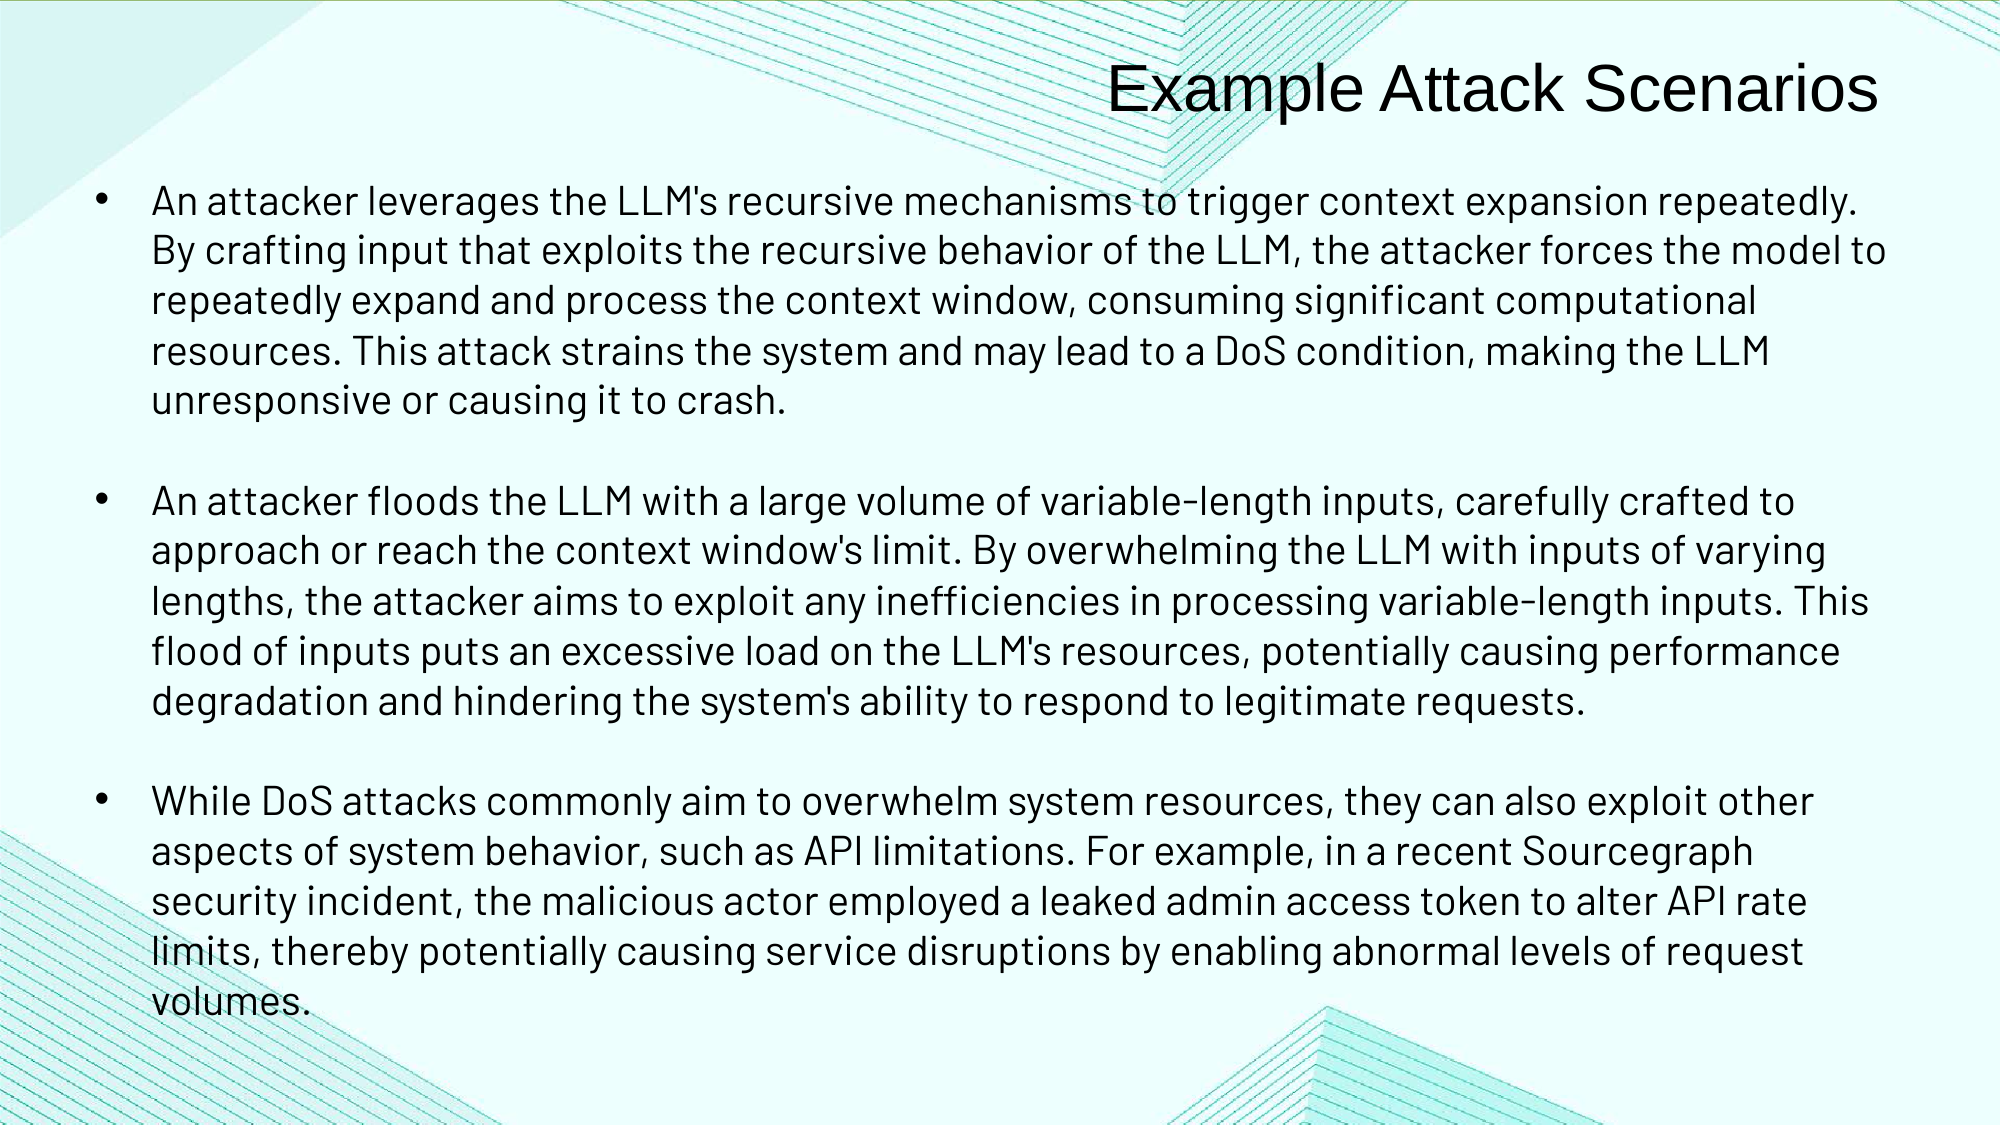

Example Attack Scenarios
An attacker leverages the LLM's recursive mechanisms to trigger context expansion repeatedly. By crafting input that exploits the recursive behavior of the LLM, the attacker forces the model to repeatedly expand and process the context window, consuming significant computational resources. This attack strains the system and may lead to a DoS condition, making the LLM unresponsive or causing it to crash.
An attacker floods the LLM with a large volume of variable-length inputs, carefully crafted to approach or reach the context window's limit. By overwhelming the LLM with inputs of varying lengths, the attacker aims to exploit any inefficiencies in processing variable-length inputs. This flood of inputs puts an excessive load on the LLM's resources, potentially causing performance degradation and hindering the system's ability to respond to legitimate requests.

While DoS attacks commonly aim to overwhelm system resources, they can also exploit other aspects of system behavior, such as API limitations. For example, in a recent Sourcegraph security incident, the malicious actor employed a leaked admin access token to alter API rate limits, thereby potentially causing service disruptions by enabling abnormal levels of request volumes.